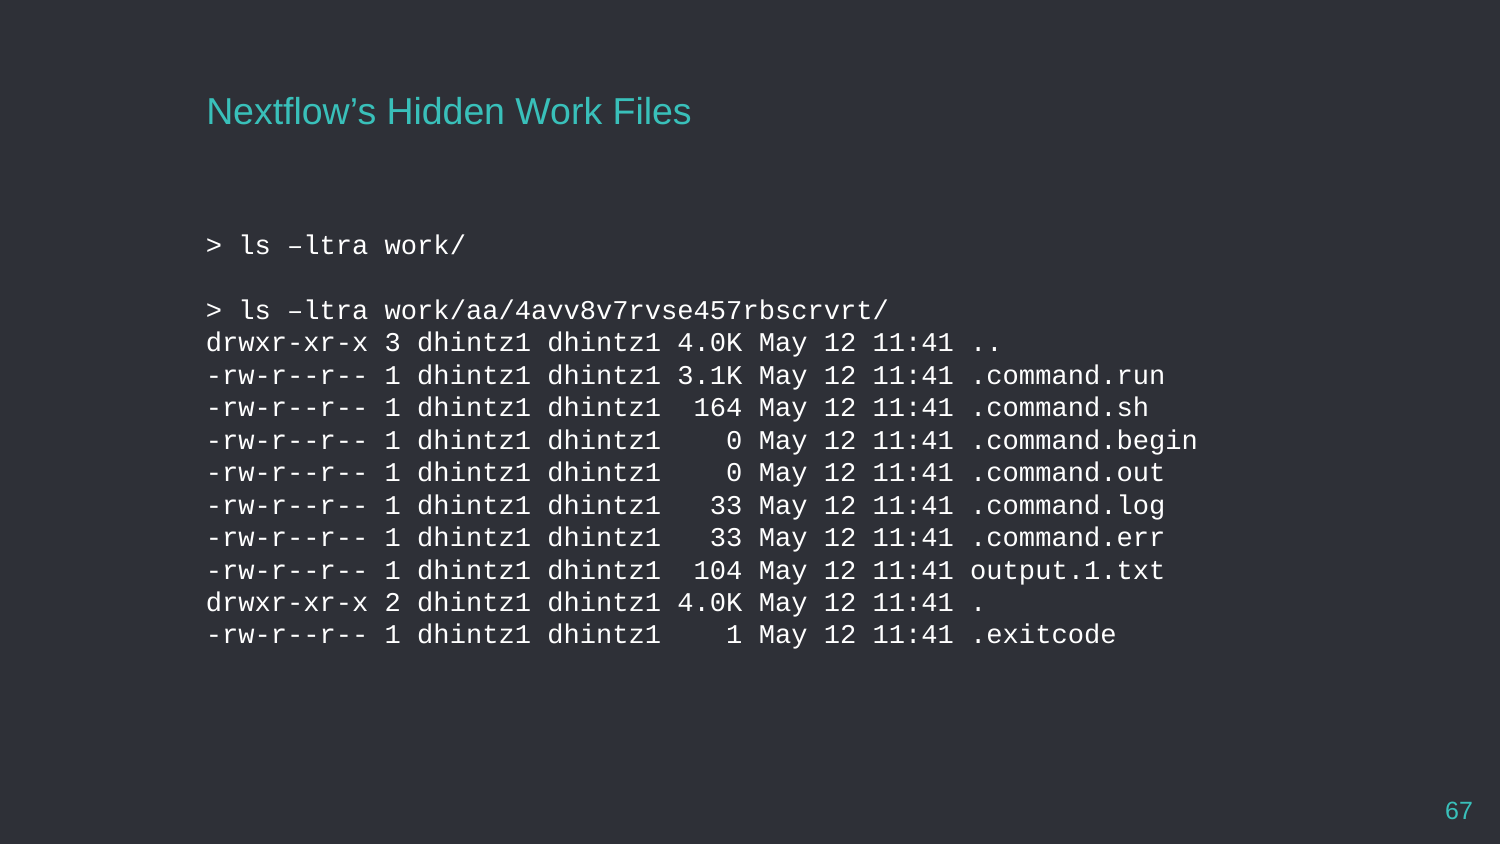

# Nextflow’s Hidden Work Files
> ls –ltra work/

> ls –ltra work/aa/4avv8v7rvse457rbscrvrt/
drwxr-xr-x 3 dhintz1 dhintz1 4.0K May 12 11:41 ..
-rw-r--r-- 1 dhintz1 dhintz1 3.1K May 12 11:41 .command.run
-rw-r--r-- 1 dhintz1 dhintz1  164 May 12 11:41 .command.sh
-rw-r--r-- 1 dhintz1 dhintz1    0 May 12 11:41 .command.begin
-rw-r--r-- 1 dhintz1 dhintz1    0 May 12 11:41 .command.out
-rw-r--r-- 1 dhintz1 dhintz1   33 May 12 11:41 .command.log
-rw-r--r-- 1 dhintz1 dhintz1   33 May 12 11:41 .command.err
-rw-r--r-- 1 dhintz1 dhintz1  104 May 12 11:41 output.1.txt
drwxr-xr-x 2 dhintz1 dhintz1 4.0K May 12 11:41 .
-rw-r--r-- 1 dhintz1 dhintz1    1 May 12 11:41 .exitcode
67